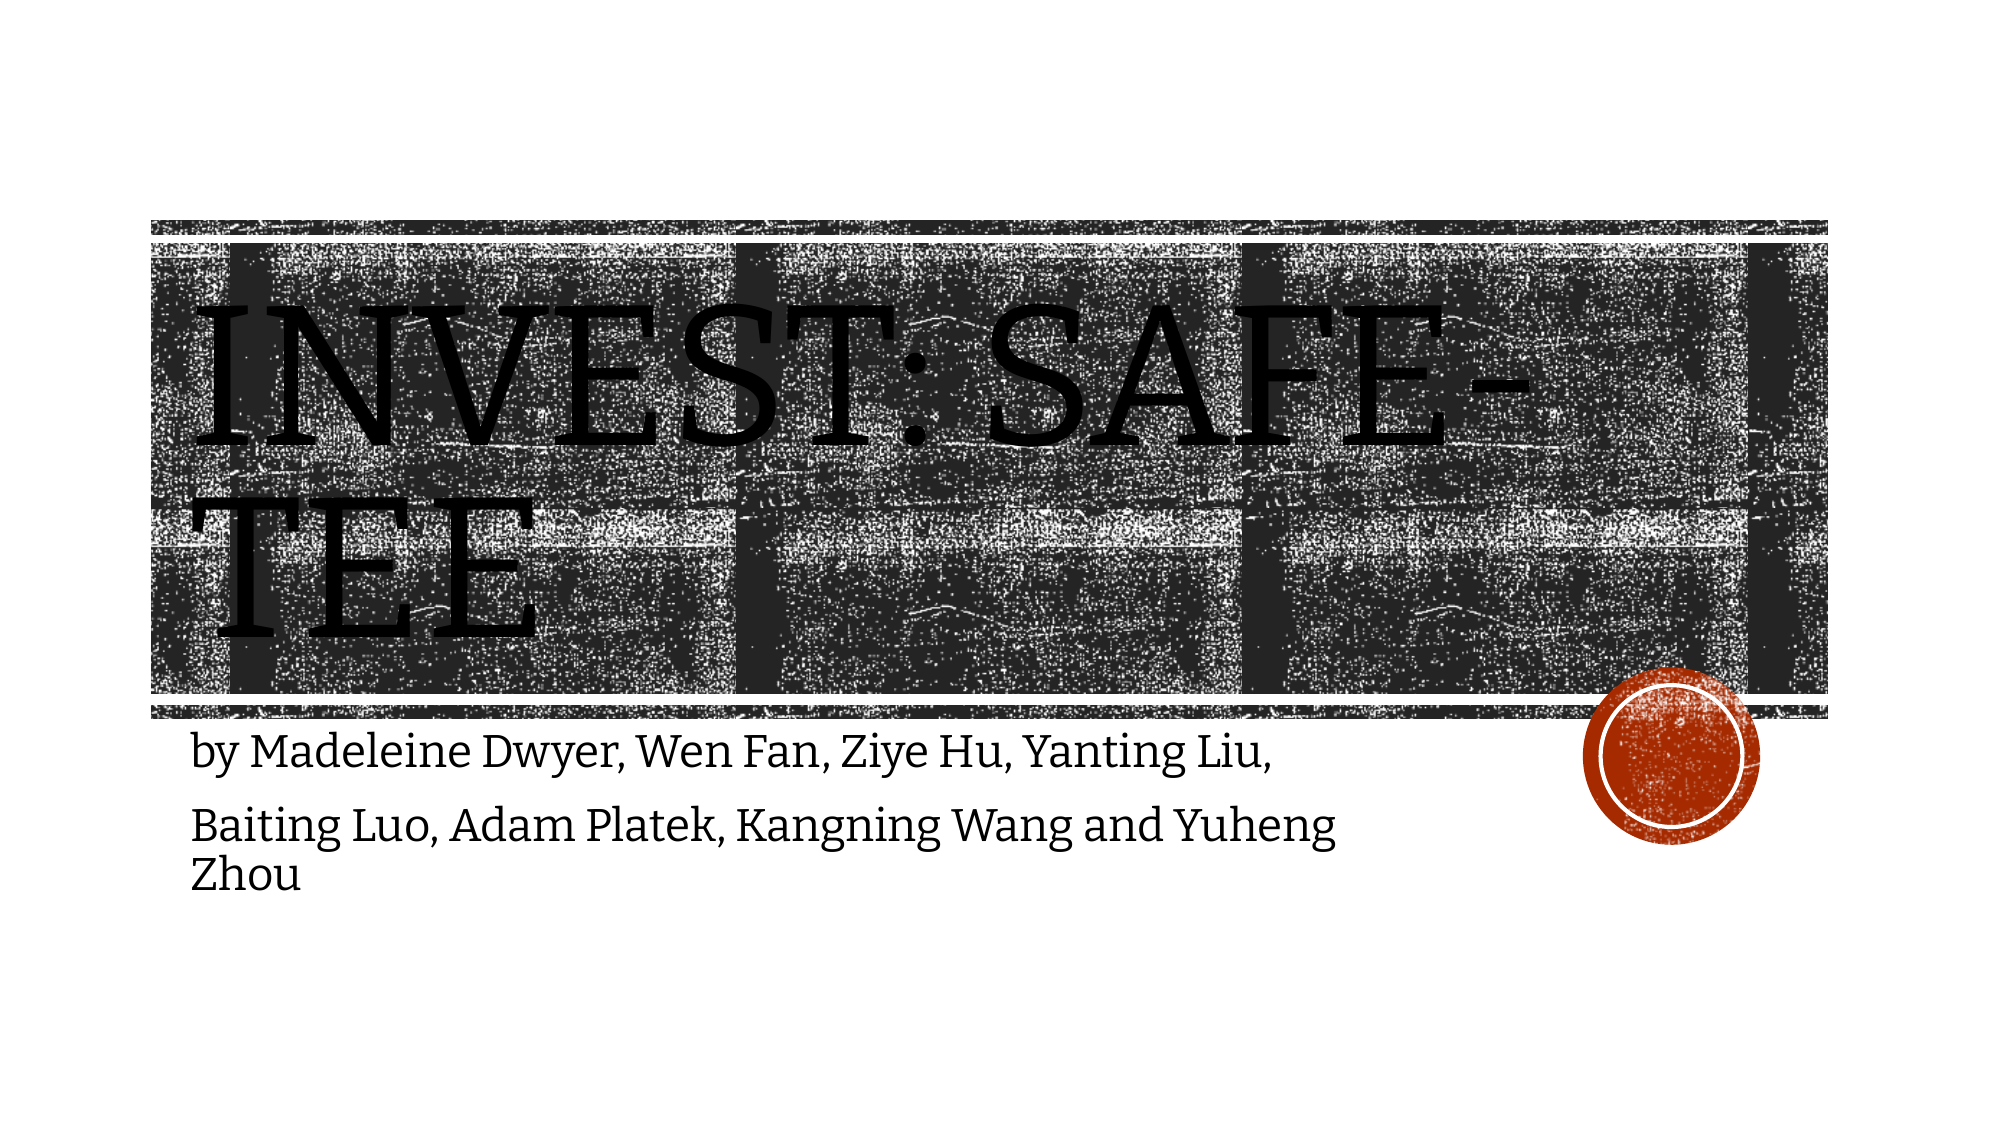

# Invest: safe-tee
by Madeleine Dwyer, Wen Fan, Ziye Hu, Yanting Liu,
Baiting Luo, Adam Platek, Kangning Wang and Yuheng Zhou